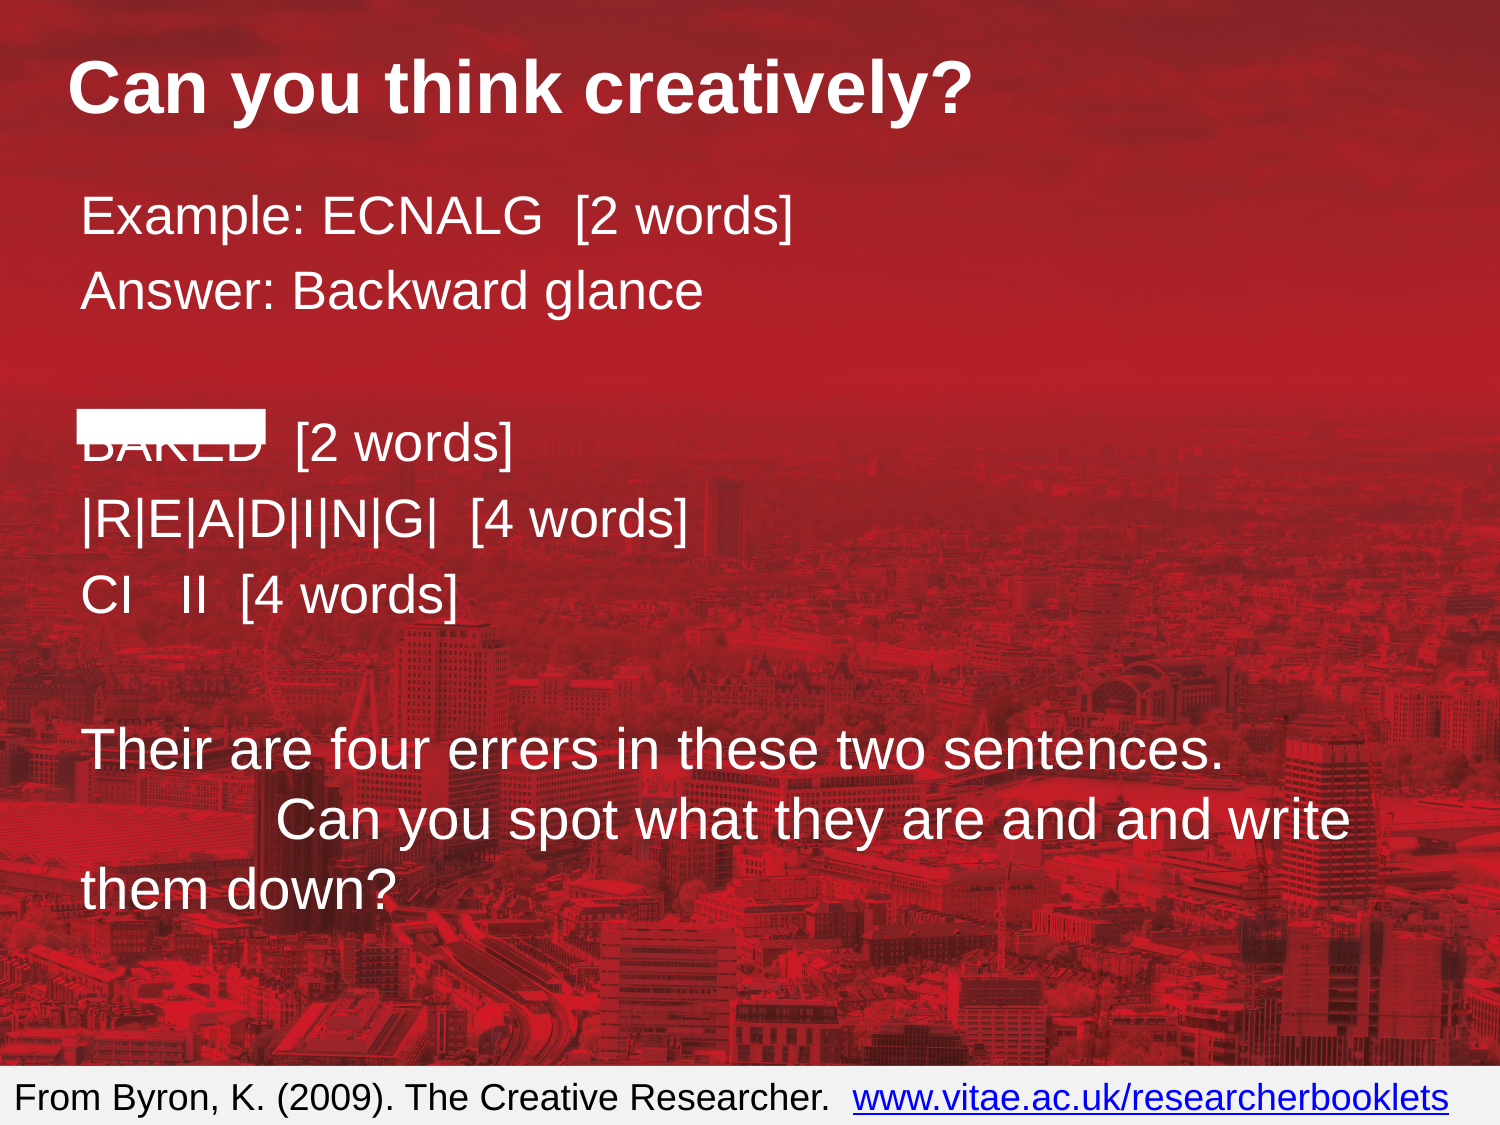

Can you think creatively?
Example: ECNALG  [2 words]
Answer: Backward glance

BAKED  [2 words]
|R|E|A|D|I|N|G|  [4 words]
CI   II  [4 words]

Their are four errers in these two sentences.                            Can you spot what they are and and write them down?

From Byron, K. (2009). The Creative Researcher.  www.vitae.ac.uk/researcherbooklets